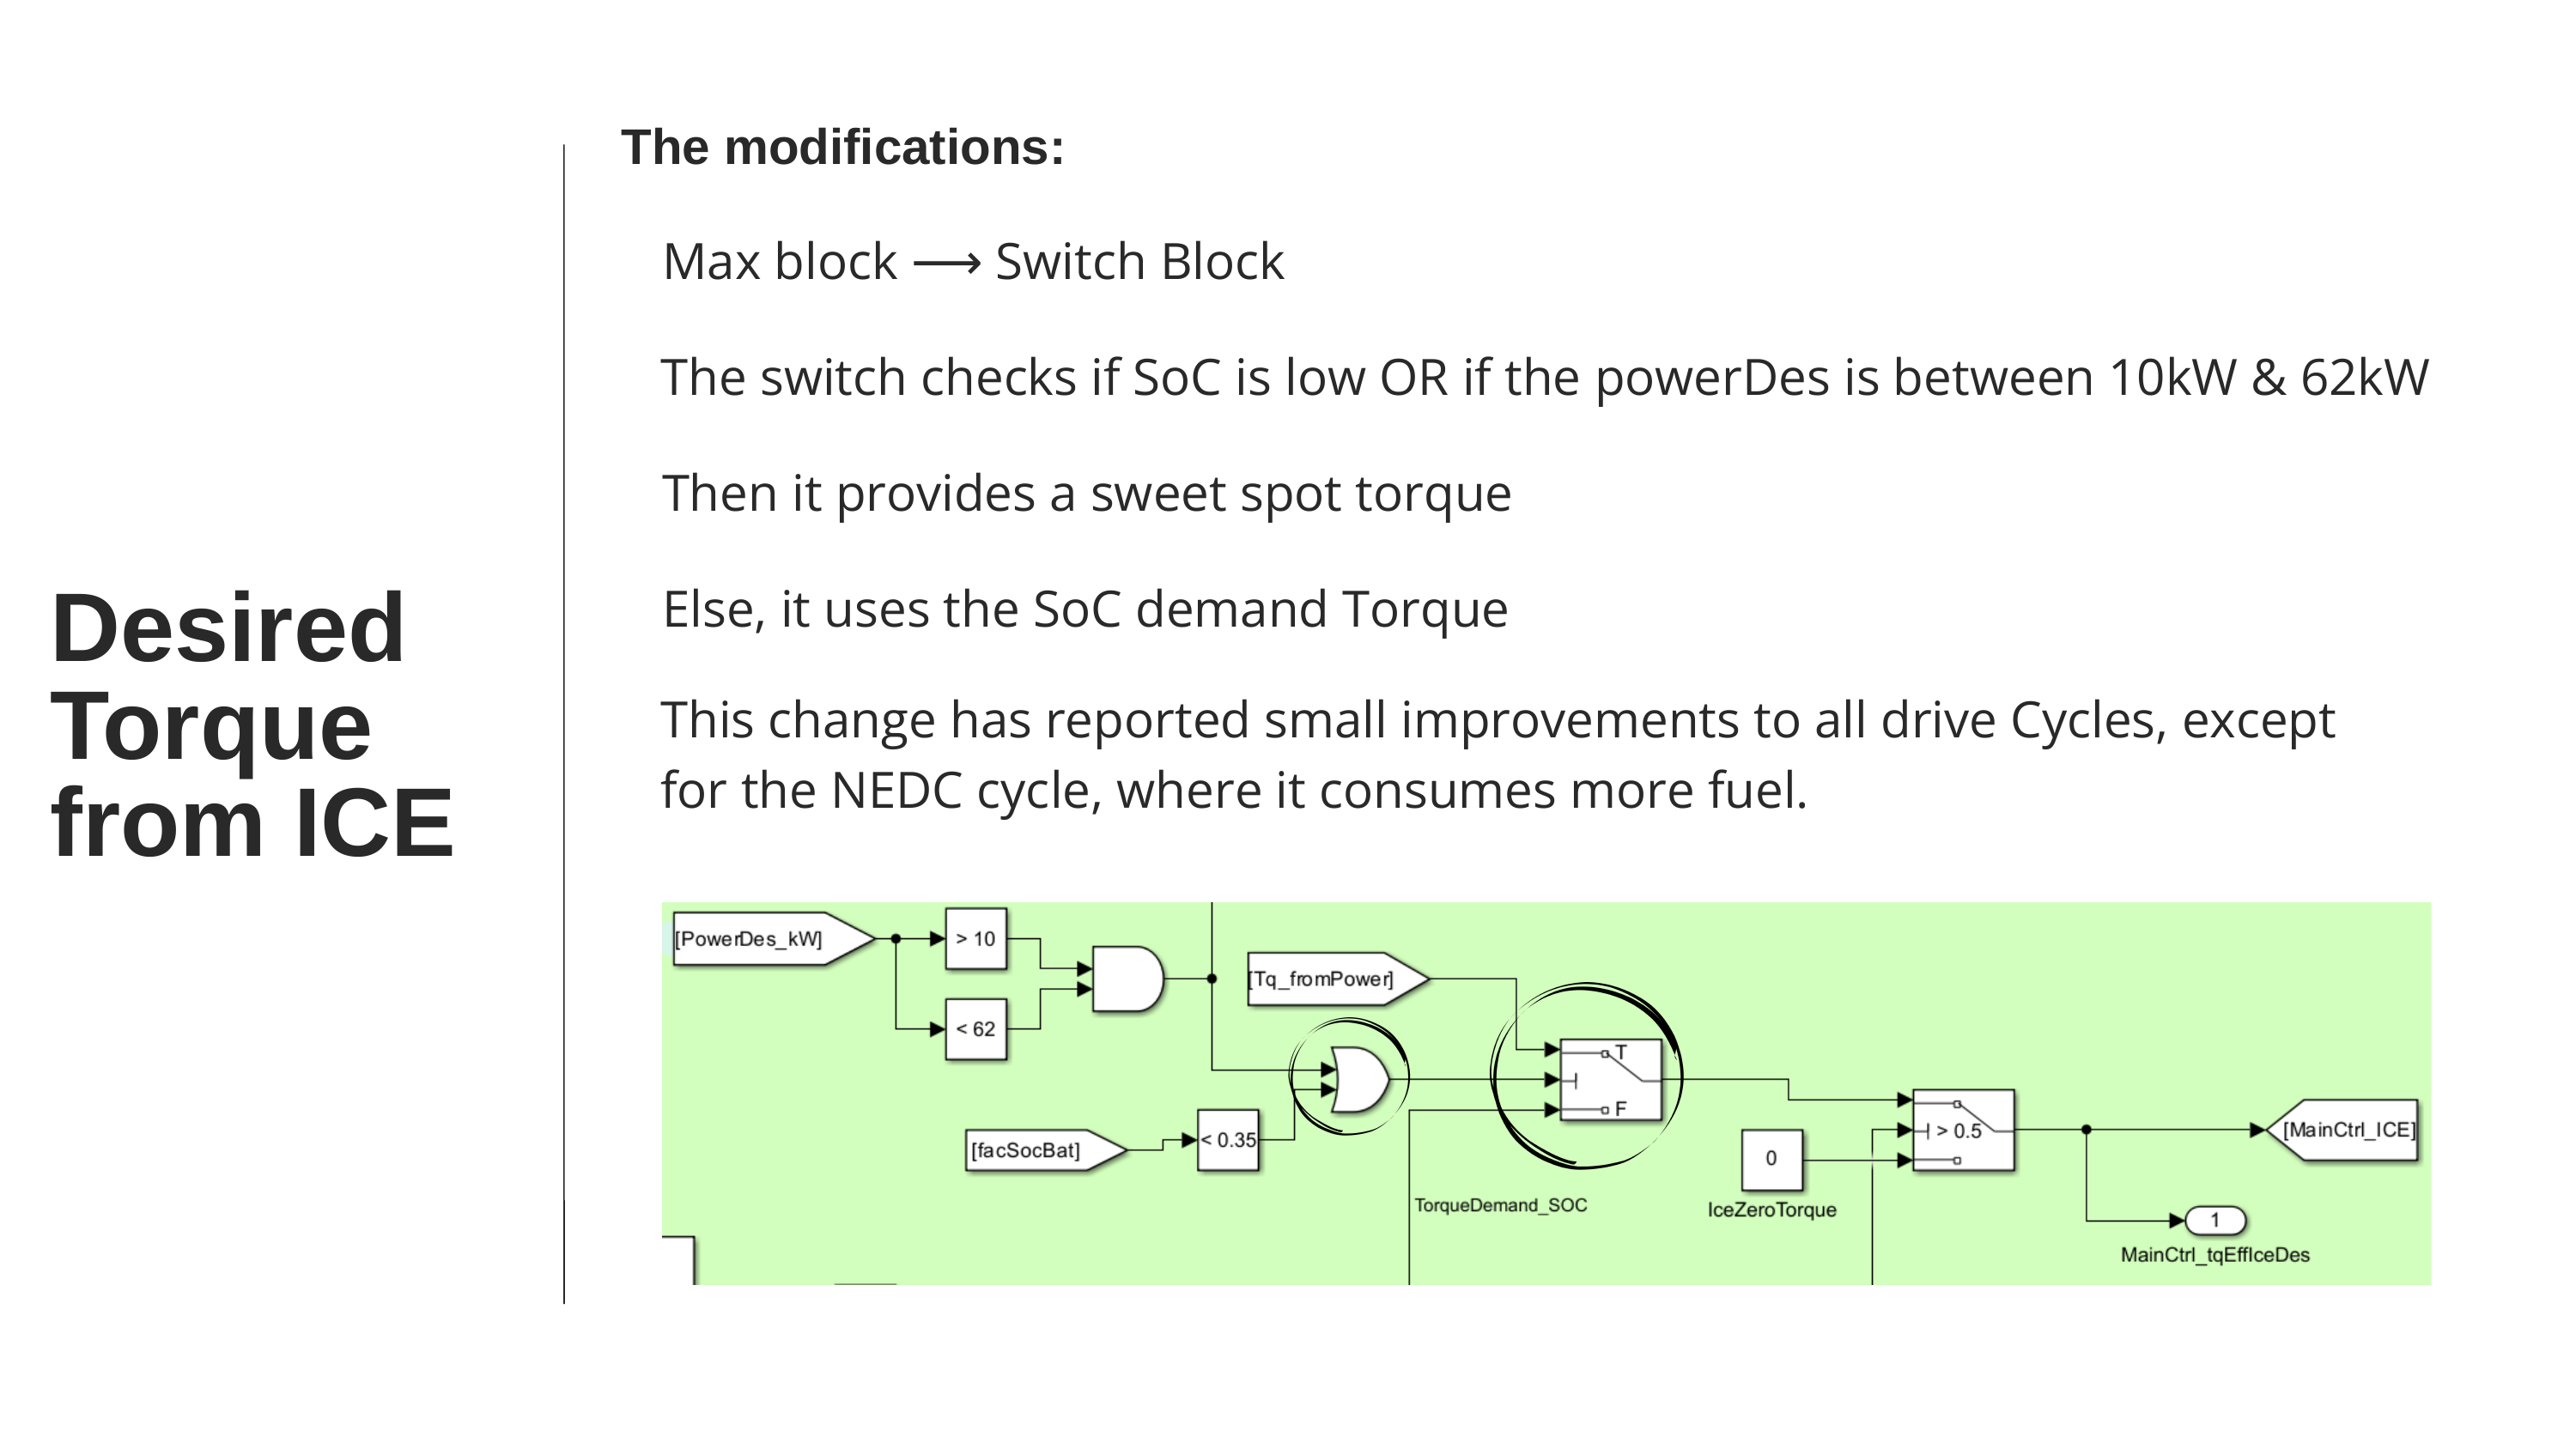

The modifications:

Max block ⟶ Switch Block
The switch checks if SoC is low OR if the powerDes is between 10kW & 62kW
Then it provides a sweet spot torque
Else, it uses the SoC demand Torque
Desired Torque from ICE
This change has reported small improvements to all drive Cycles, except for the NEDC cycle, where it consumes more fuel.